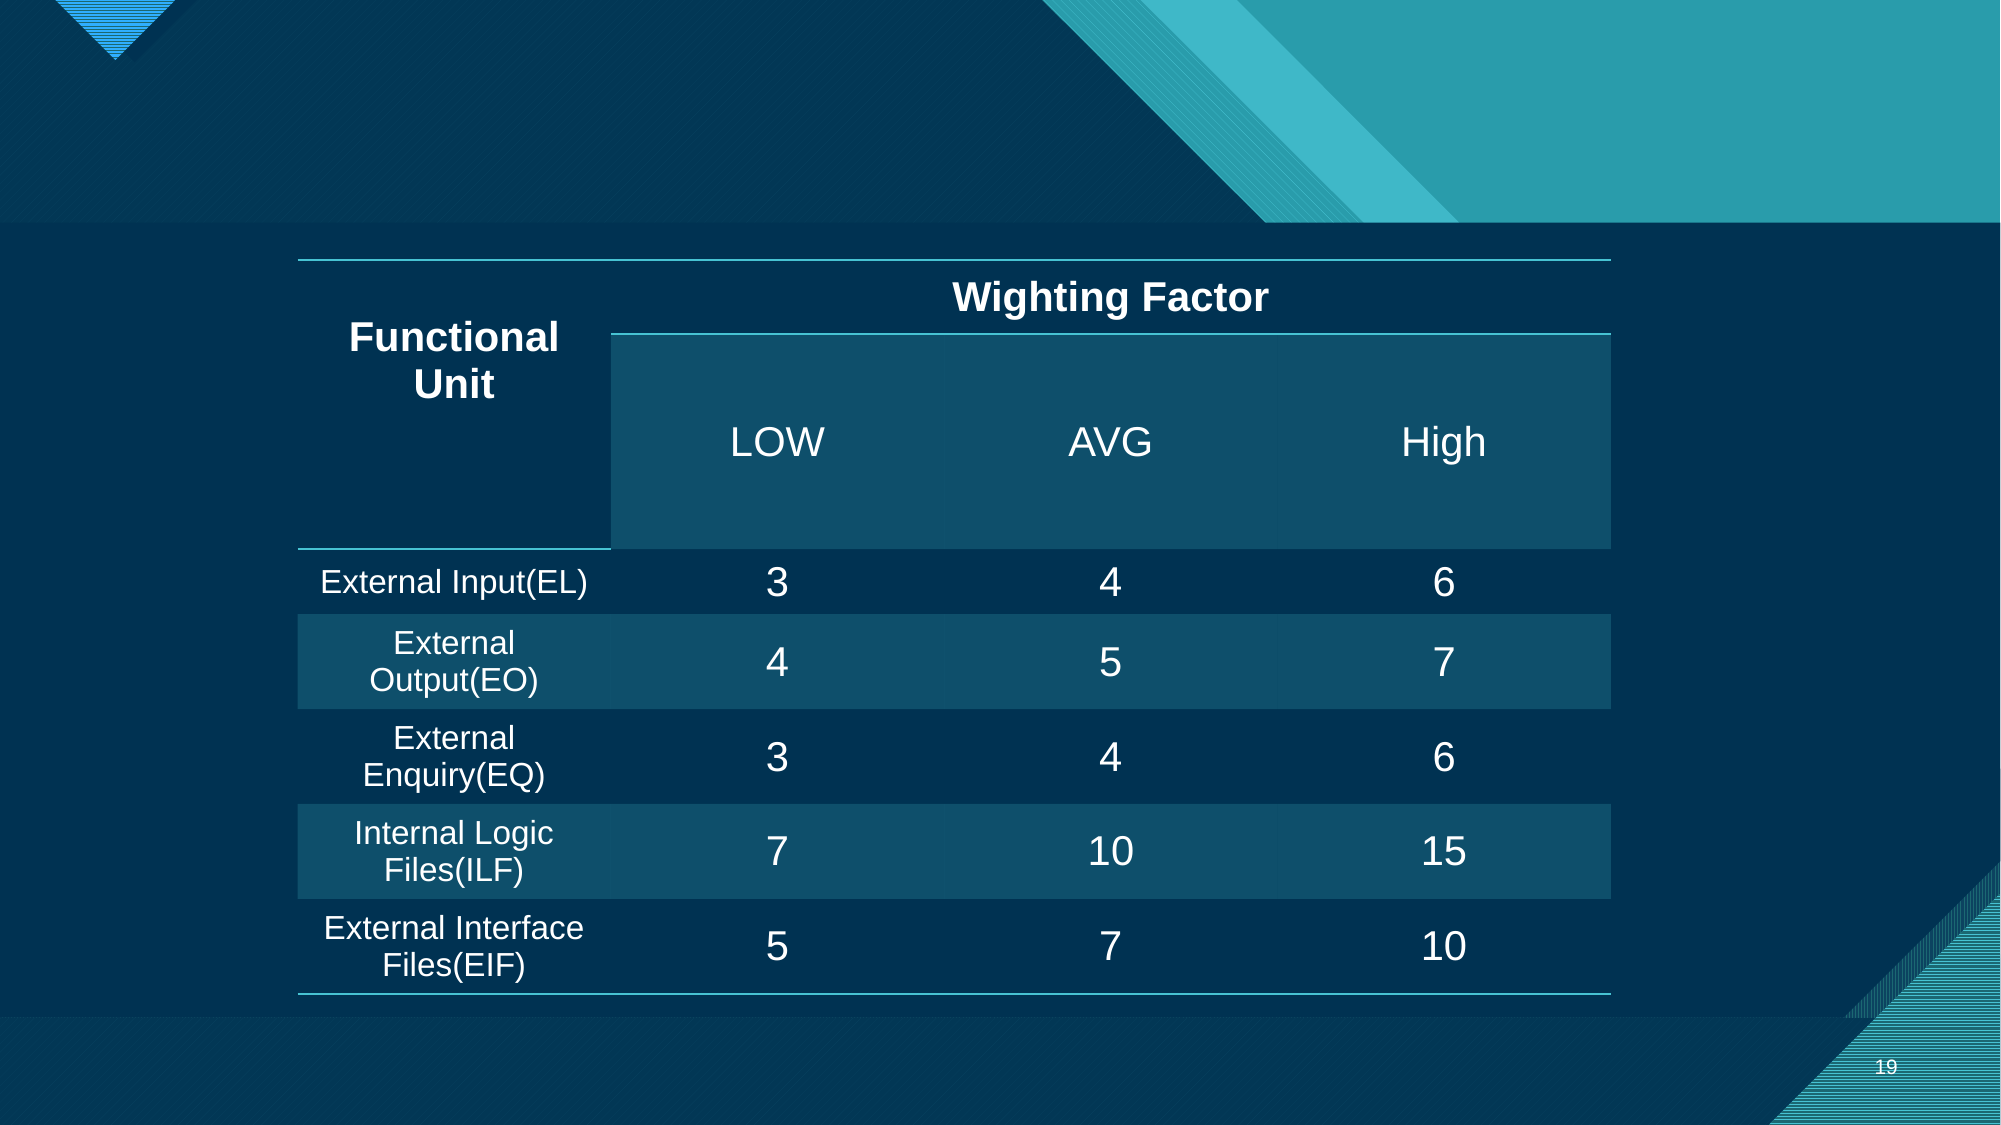

| Functional Unit | Wighting Factor |  |  |
| --- | --- | --- | --- |
|  | LOW | AVG | High |
| External Input(EL) | 3 | 4 | 6 |
| External Output(EO) | 4 | 5 | 7 |
| External Enquiry(EQ) | 3 | 4 | 6 |
| Internal Logic Files(ILF) | 7 | 10 | 15 |
| External Interface Files(EIF) | 5 | 7 | 10 |
19